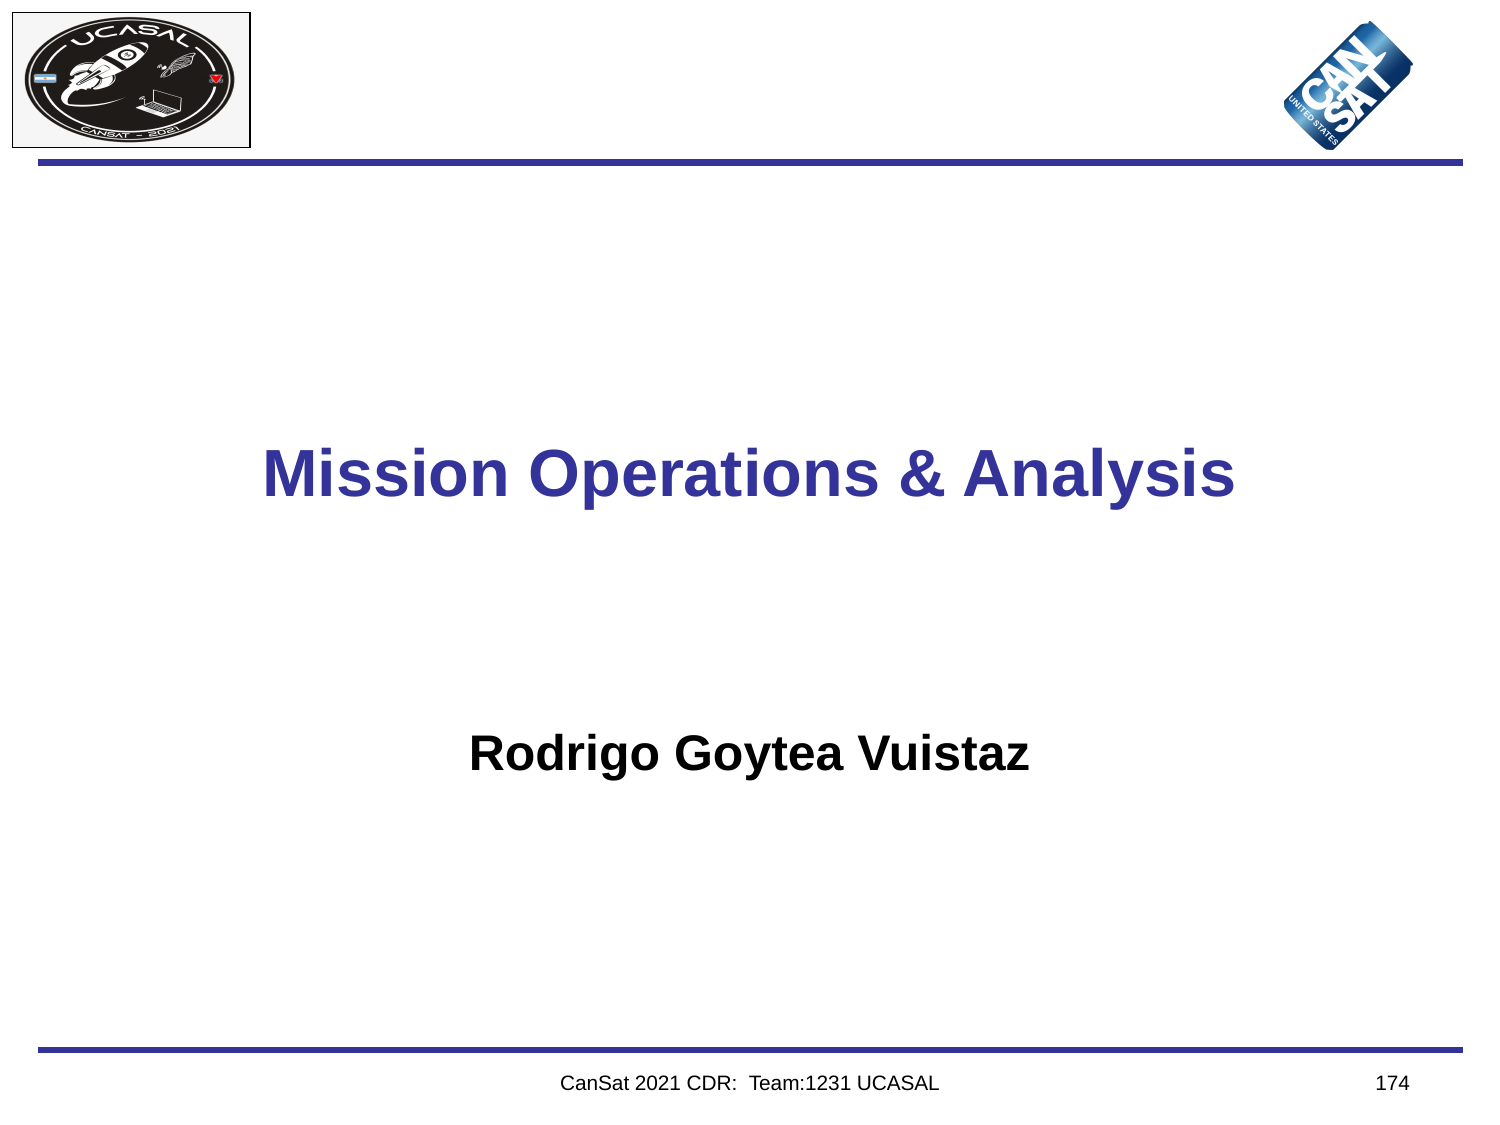

# Mission Operations & Analysis
Rodrigo Goytea Vuistaz
CanSat 2021 CDR:  Team:1231 UCASAL
174